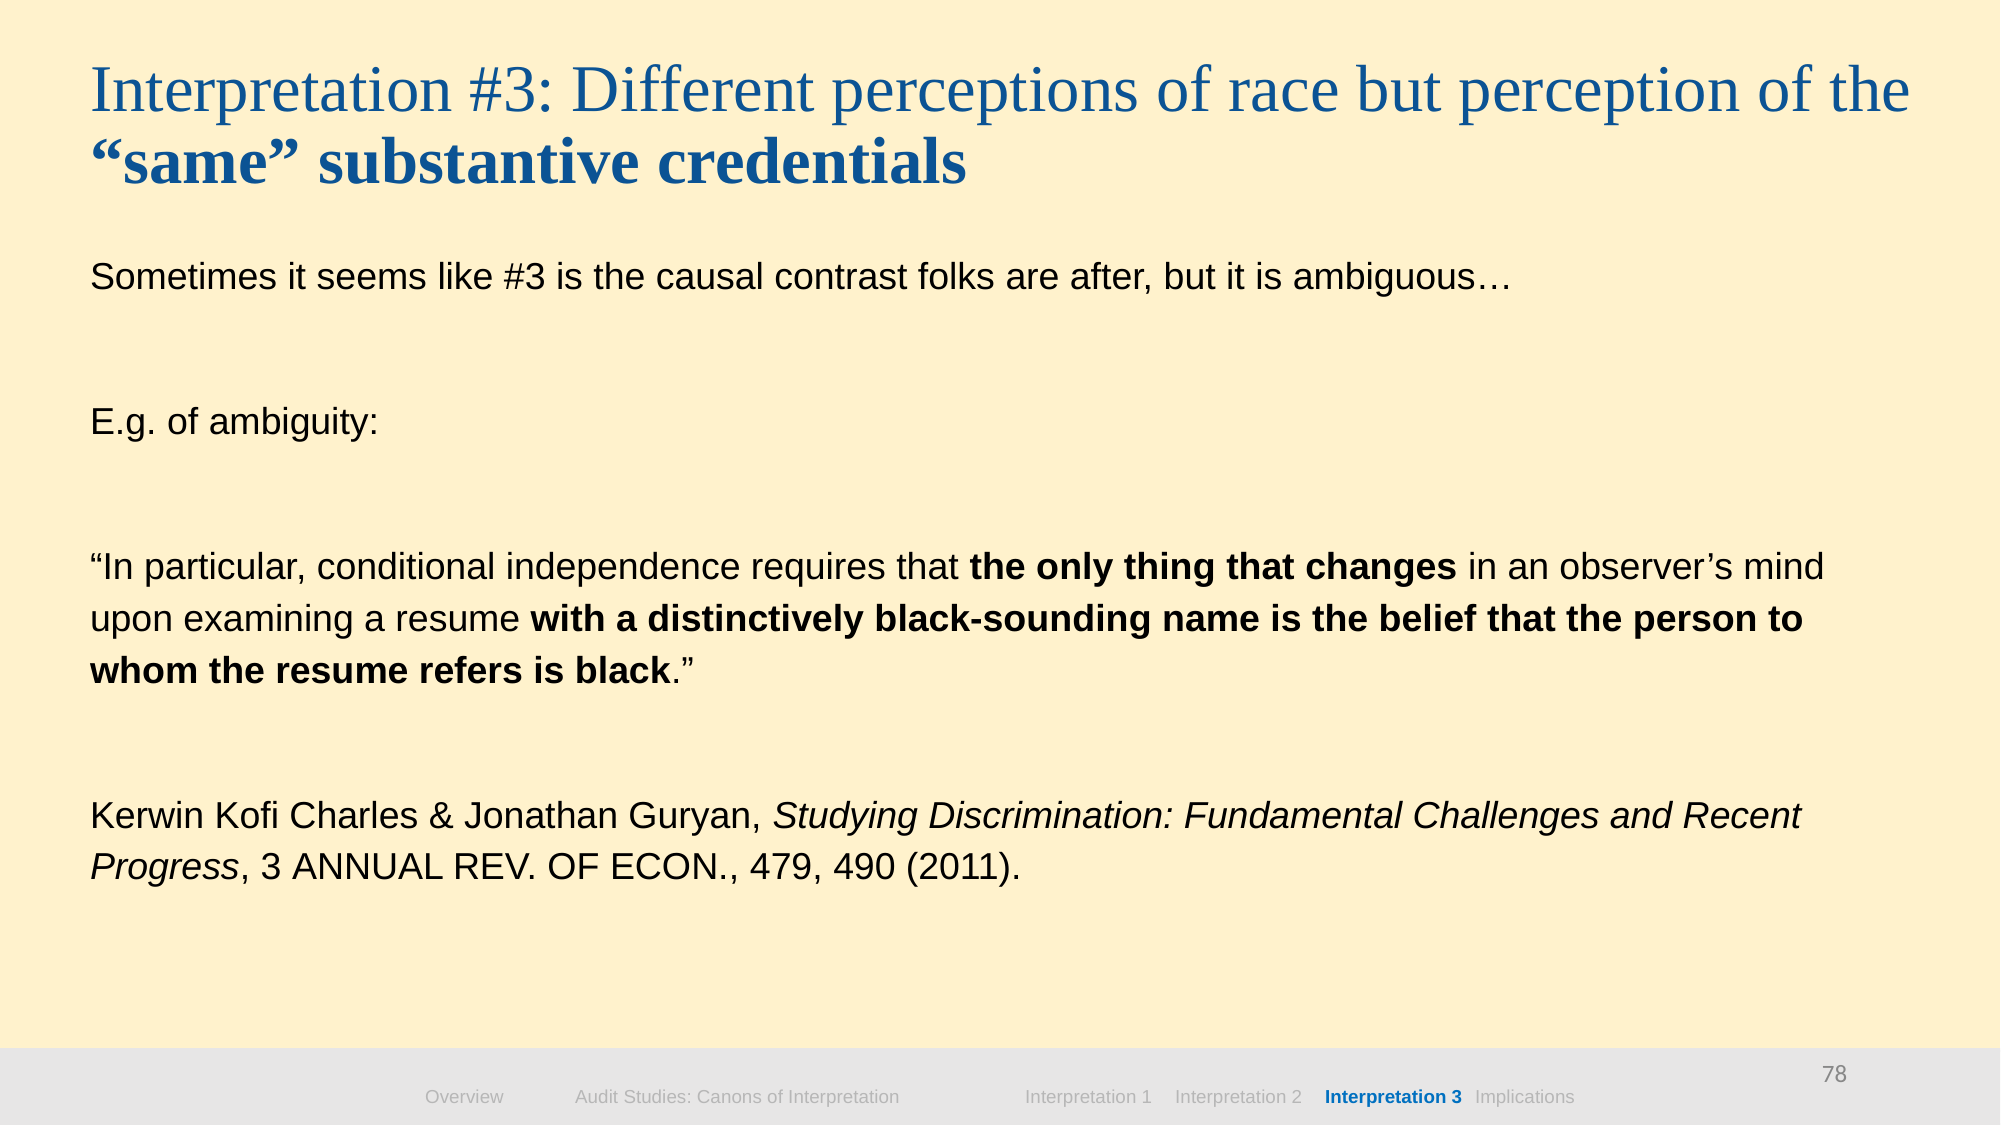

# Interpretation #3: Different perceptions of race but perception of the “same” substantive credentials
Sometimes it seems like #3 is the causal contrast folks are after, but it is ambiguous…

E.g. of ambiguity:

“In particular, conditional independence requires that the only thing that changes in an observer’s mind upon examining a resume with a distinctively black-sounding name is the belief that the person to whom the resume refers is black.”

Kerwin Kofi Charles & Jonathan Guryan, Studying Discrimination: Fundamental Challenges and Recent Progress, 3 Annual Rev. of Econ., 479, 490 (2011).
78
Overview	Audit Studies: Canons of Interpretation	Interpretation 1	Interpretation 2	Interpretation 3	Implications